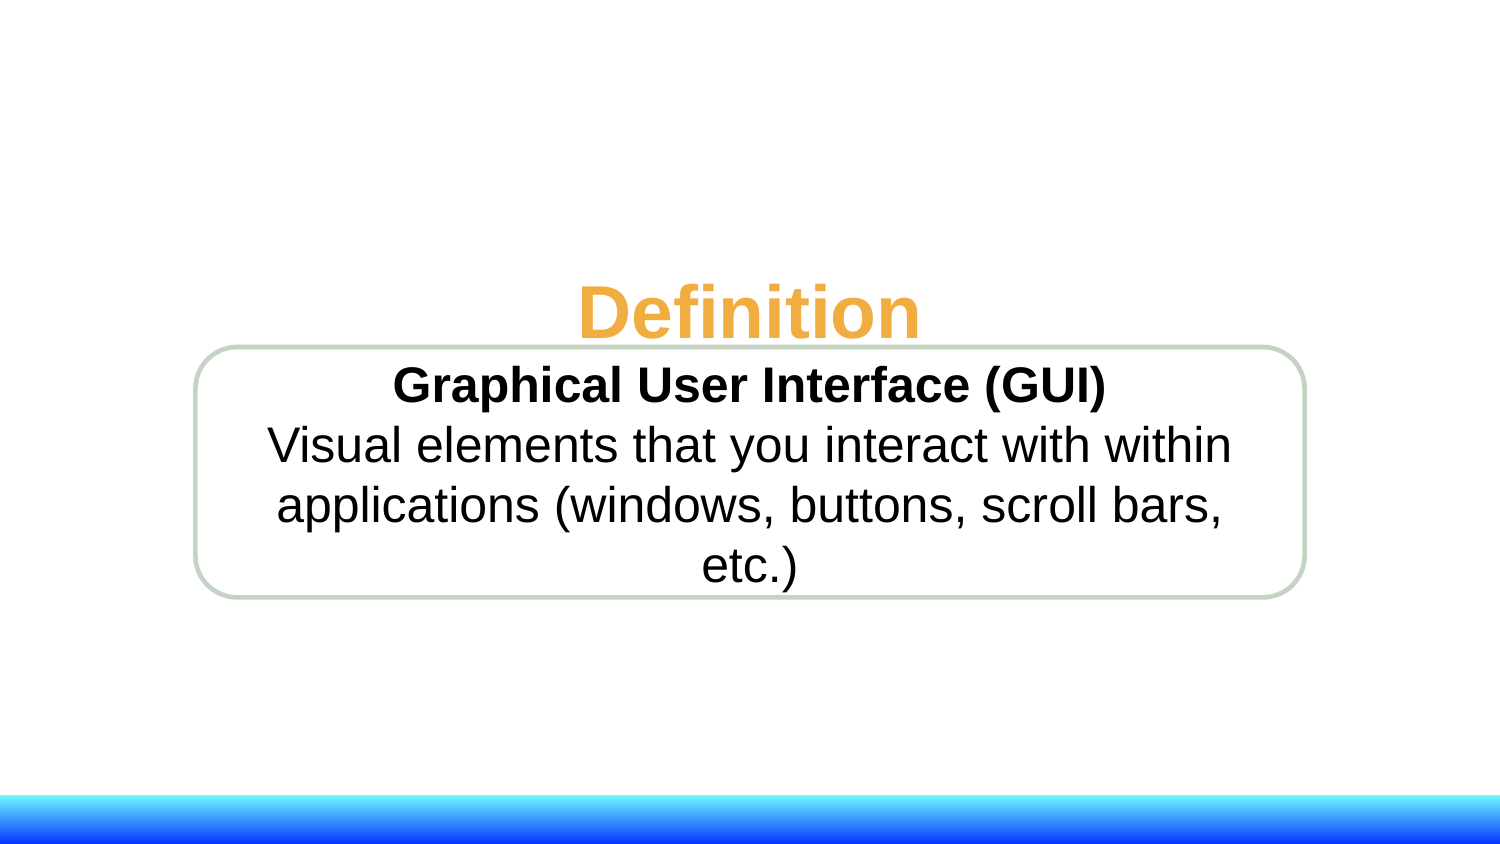

Definition
Graphical User Interface (GUI)
Visual elements that you interact with within applications (windows, buttons, scroll bars, etc.)